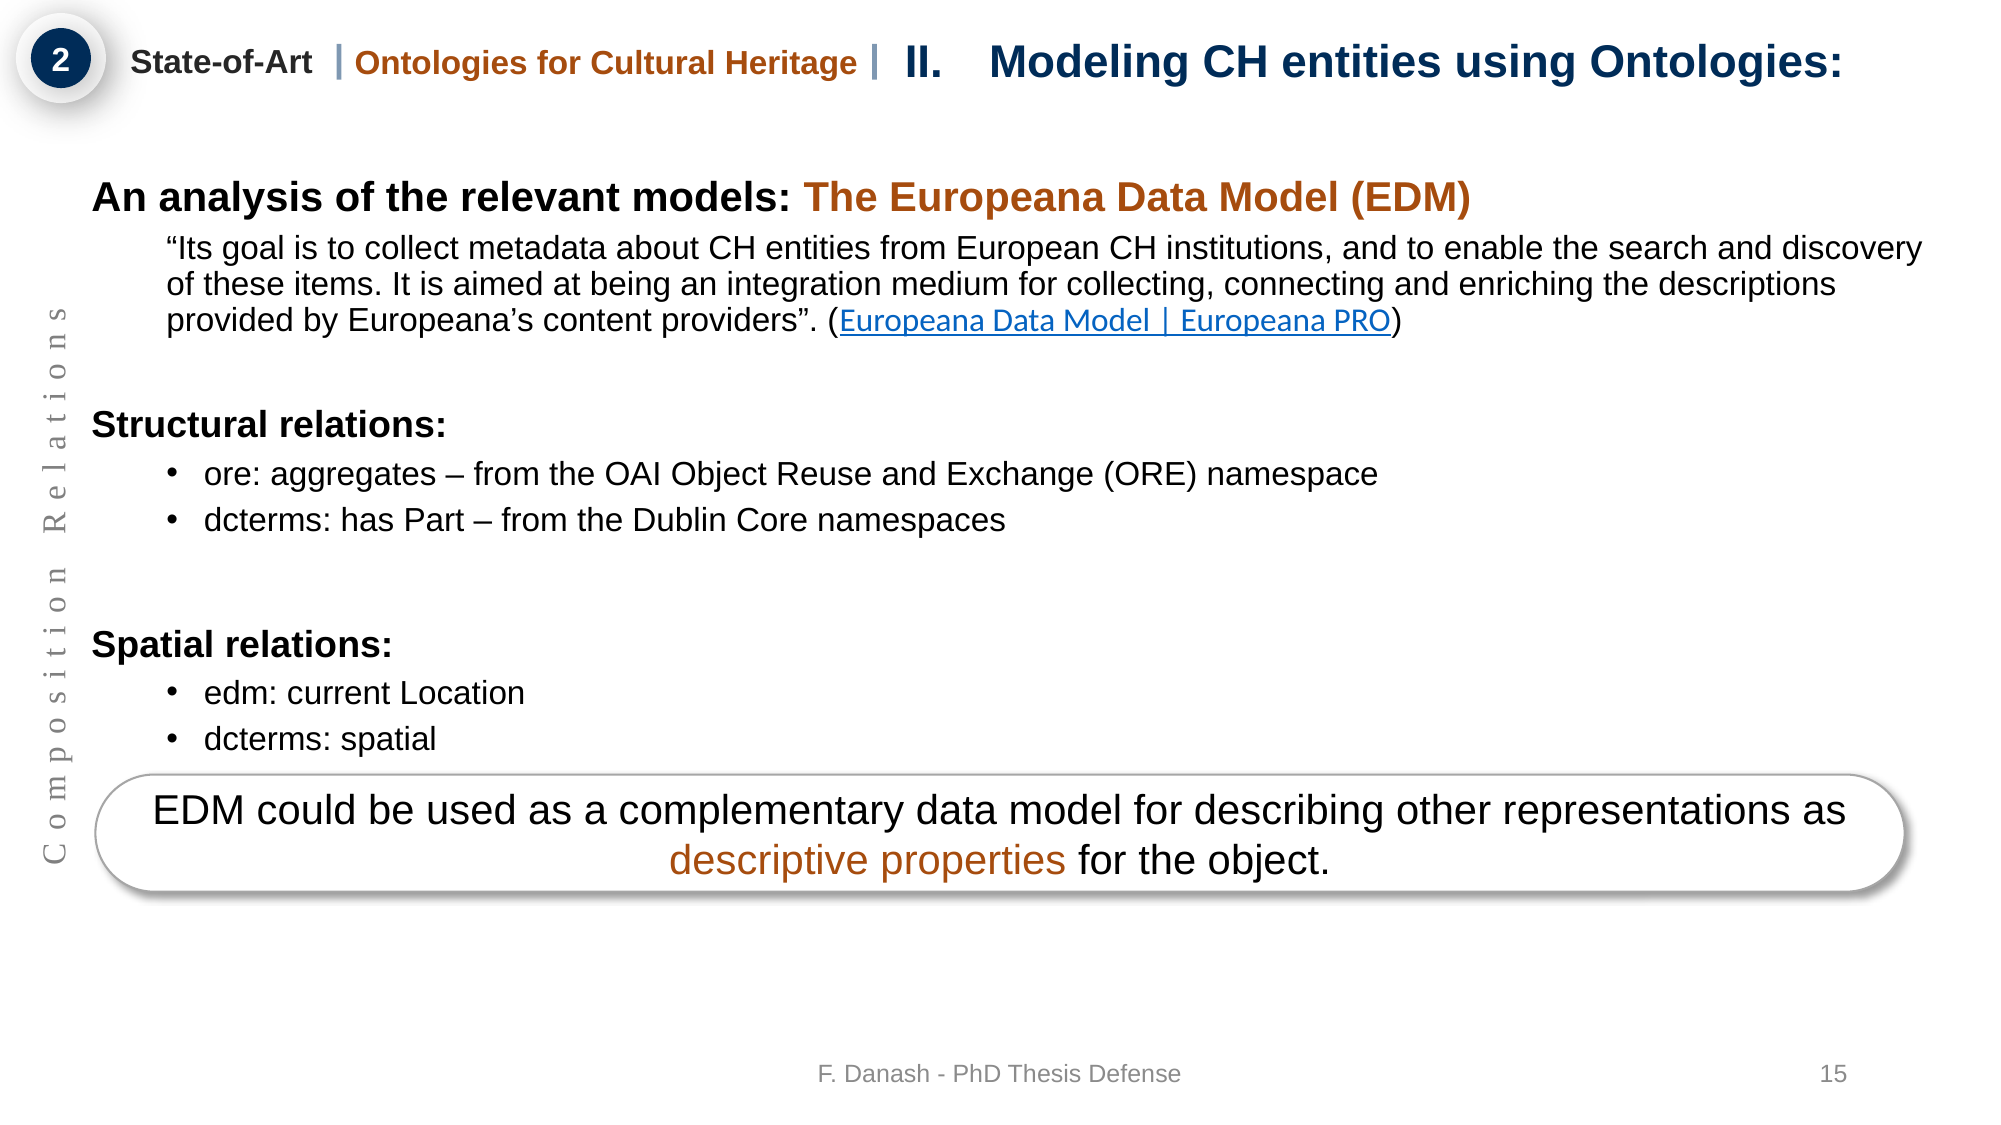

Modeling CH entities using Ontologies:

2
State-of-Art
Ontologies for Cultural Heritage
An analysis of the relevant models: The Europeana Data Model (EDM)
“Its goal is to collect metadata about CH entities from European CH institutions, and to enable the search and discovery of these items. It is aimed at being an integration medium for collecting, connecting and enriching the descriptions provided by Europeana’s content providers”. (Europeana Data Model | Europeana PRO)

Structural relations:
ore: aggregates – from the OAI Object Reuse and Exchange (ORE) namespace
dcterms: has Part – from the Dublin Core namespaces

Spatial relations:
edm: current Location
dcterms: spatial
Composition Relations
EDM could be used as a complementary data model for describing other representations as descriptive properties for the object.
F. Danash - PhD Thesis Defense
15